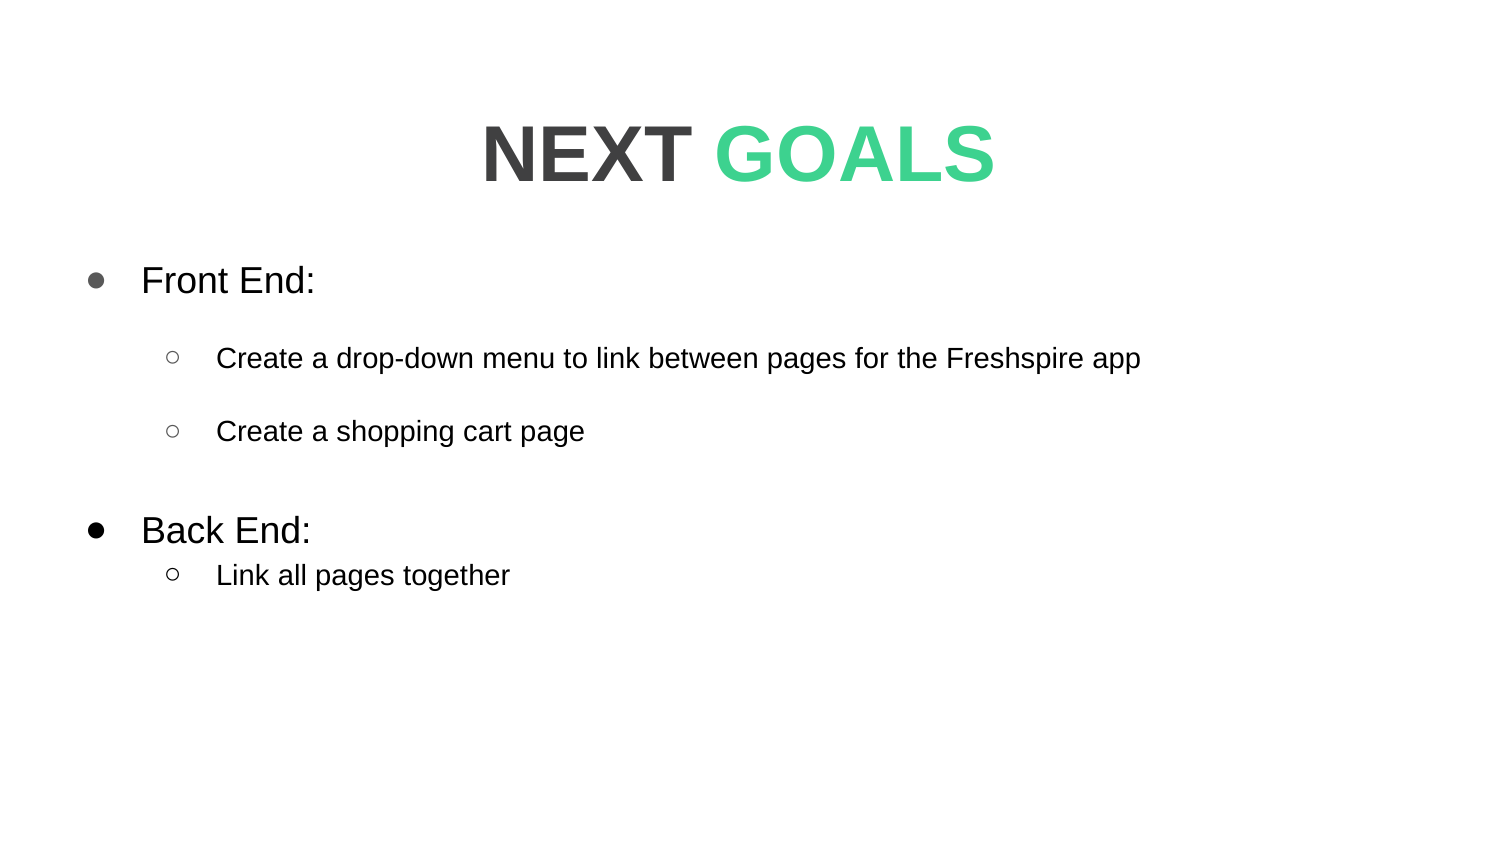

# NEXT GOALS

Front End:
Create a drop-down menu to link between pages for the Freshspire app
Create a shopping cart page

Back End:
Link all pages together